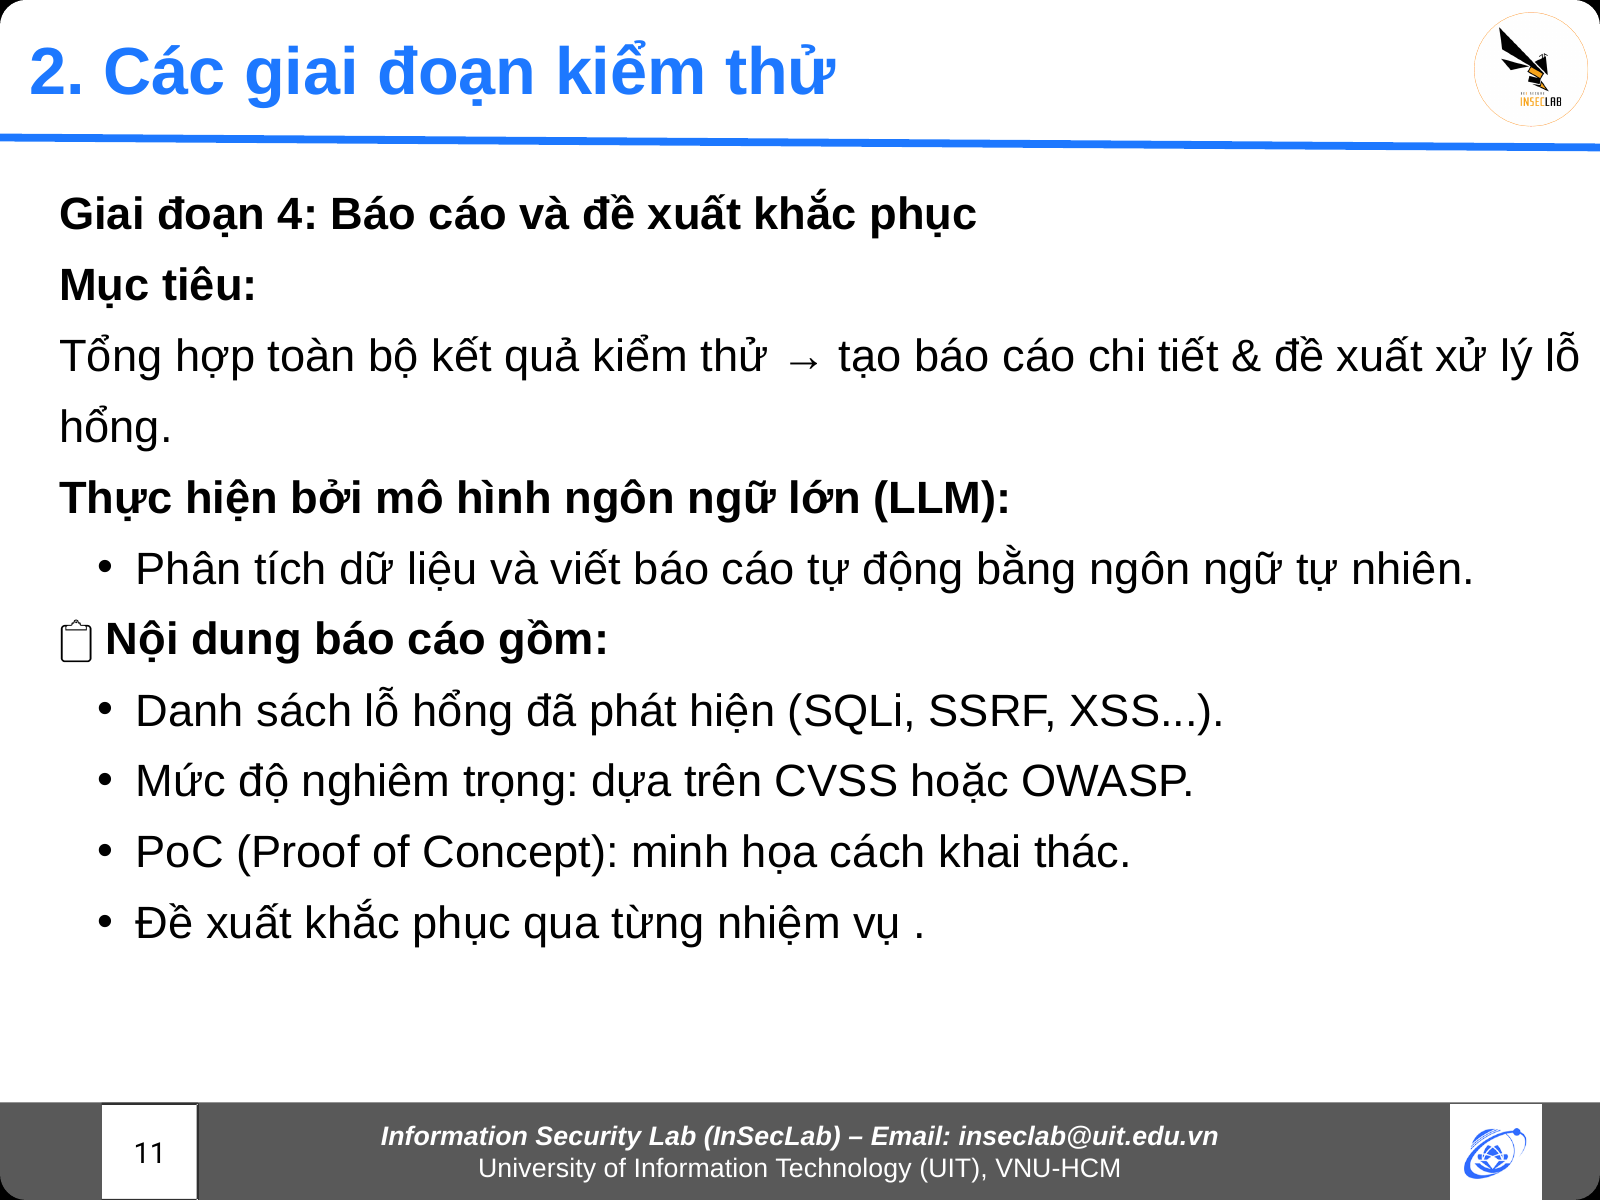

2. Các giai đoạn kiểm thử

Giai đoạn 4: Báo cáo và đề xuất khắc phục
Mục tiêu:
Tổng hợp toàn bộ kết quả kiểm thử → tạo báo cáo chi tiết & đề xuất xử lý lỗ hổng.
Thực hiện bởi mô hình ngôn ngữ lớn (LLM):
Phân tích dữ liệu và viết báo cáo tự động bằng ngôn ngữ tự nhiên.
📋 Nội dung báo cáo gồm:
Danh sách lỗ hổng đã phát hiện (SQLi, SSRF, XSS...).
Mức độ nghiêm trọng: dựa trên CVSS hoặc OWASP.
PoC (Proof of Concept): minh họa cách khai thác.
Đề xuất khắc phục qua từng nhiệm vụ .

Information Security Lab (InSecLab) – Email: inseclab@uit.edu.vn
University of Information Technology (UIT), VNU-HCM

11